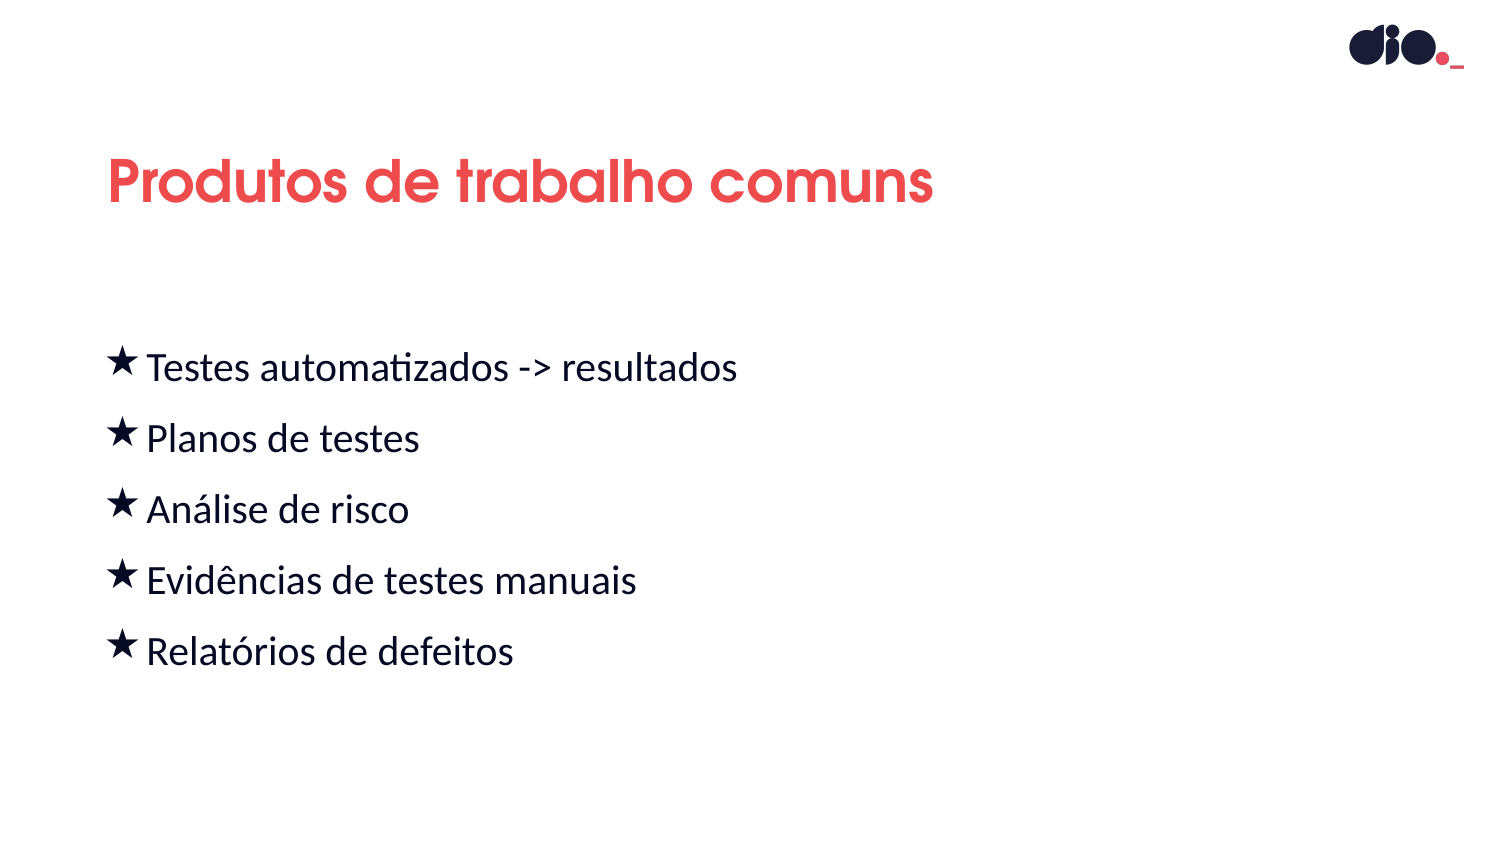

Produtos de trabalho comuns
Testes automatizados -> resultados
Planos de testes
Análise de risco
Evidências de testes manuais
Relatórios de defeitos